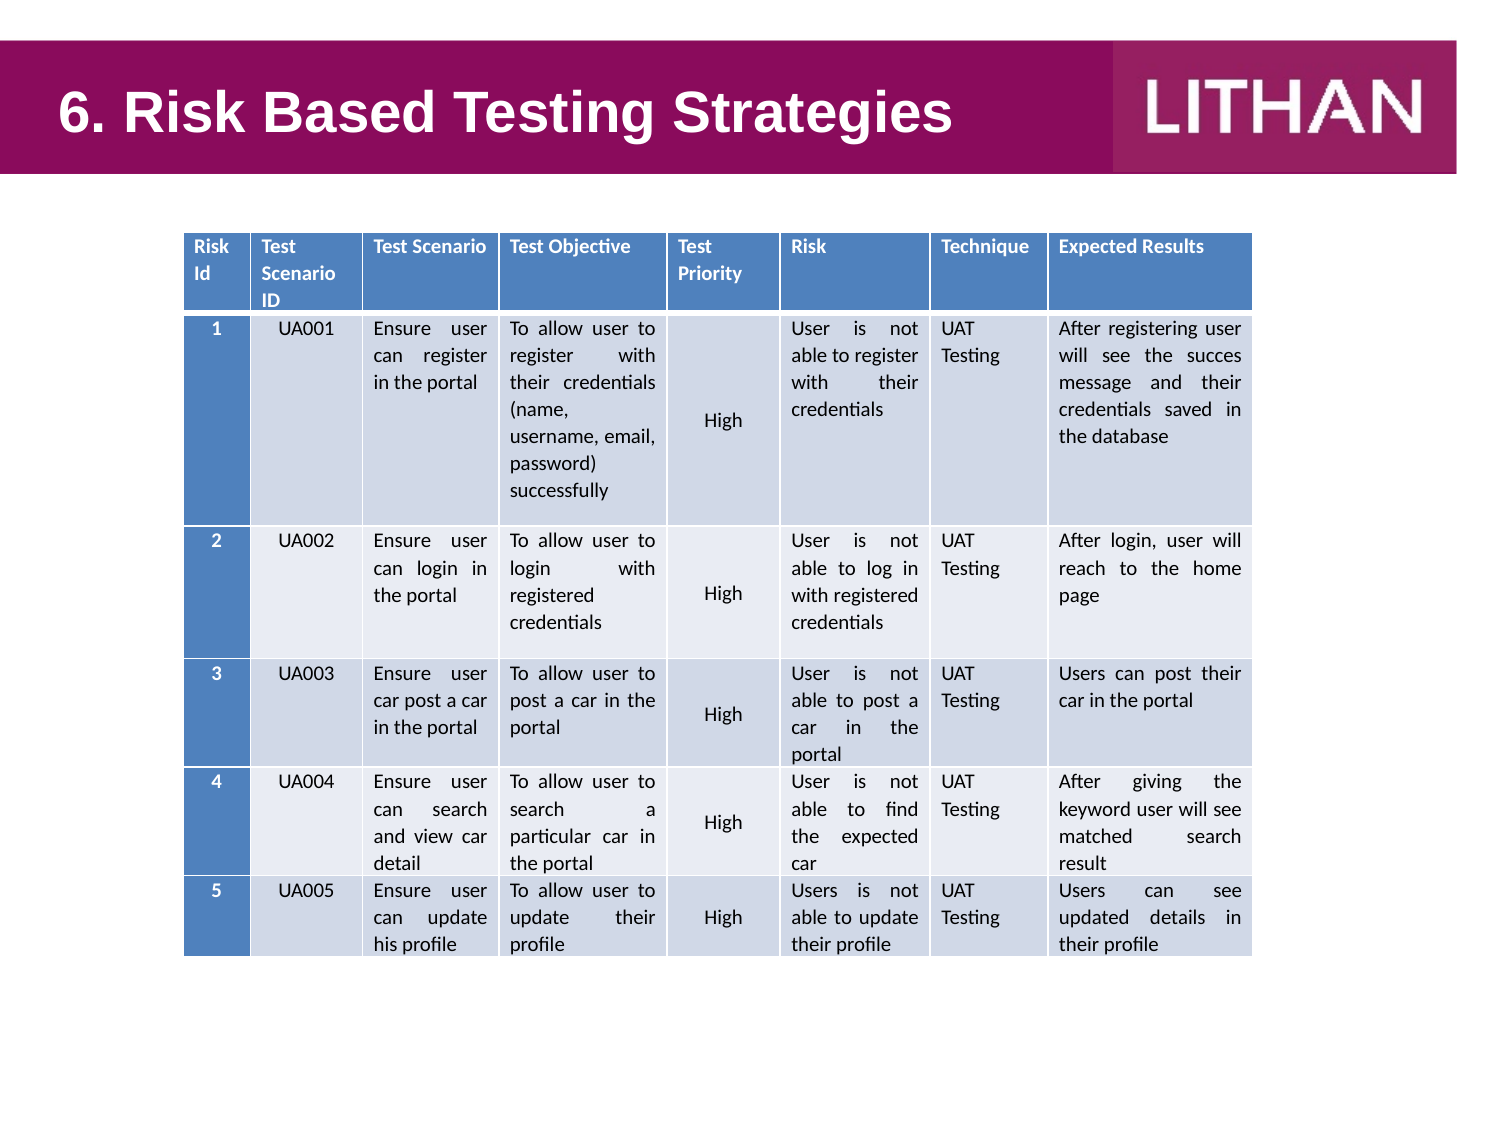

# 6. Risk Based Testing Strategies
| Risk Id | Test Scenario ID | Test Scenario | Test Objective | Test Priority | Risk | Technique | Expected Results |
| --- | --- | --- | --- | --- | --- | --- | --- |
| 1 | UA001 | Ensure user can register in the portal | To allow user to register with their credentials (name, username, email, password) successfully | High | User is not able to register with their credentials | UAT Testing | After registering user will see the succes message and their credentials saved in the database |
| 2 | UA002 | Ensure user can login in the portal | To allow user to login with registered credentials | High | User is not able to log in with registered credentials | UAT Testing | After login, user will reach to the home page |
| 3 | UA003 | Ensure user car post a car in the portal | To allow user to post a car in the portal | High | User is not able to post a car in the portal | UAT Testing | Users can post their car in the portal |
| 4 | UA004 | Ensure user can search and view car detail | To allow user to search a particular car in the portal | High | User is not able to find the expected car | UAT Testing | After giving the keyword user will see matched search result |
| 5 | UA005 | Ensure user can update his profile | To allow user to update their profile | High | Users is not able to update their profile | UAT Testing | Users can see updated details in their profile |